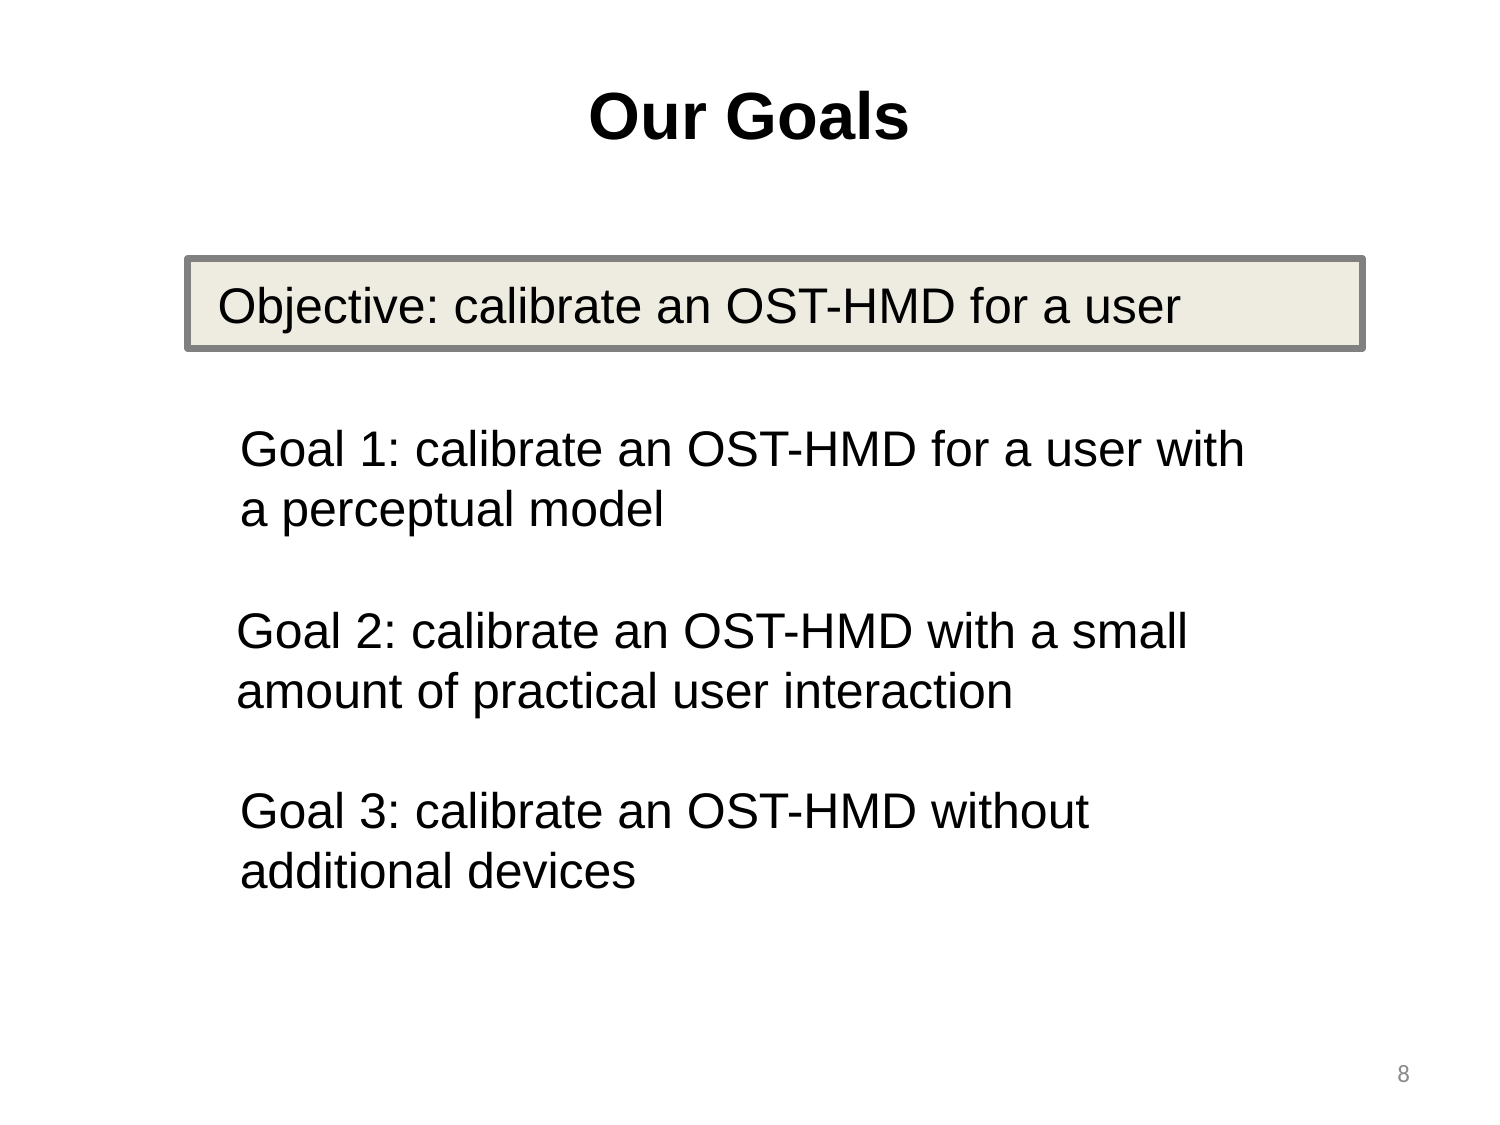

# Our Goals
Objective: calibrate an OST-HMD for a user
Goal 1: calibrate an OST-HMD for a user with a perceptual model
Goal 2: calibrate an OST-HMD with a small amount of practical user interaction
Goal 3: calibrate an OST-HMD without additional devices
8